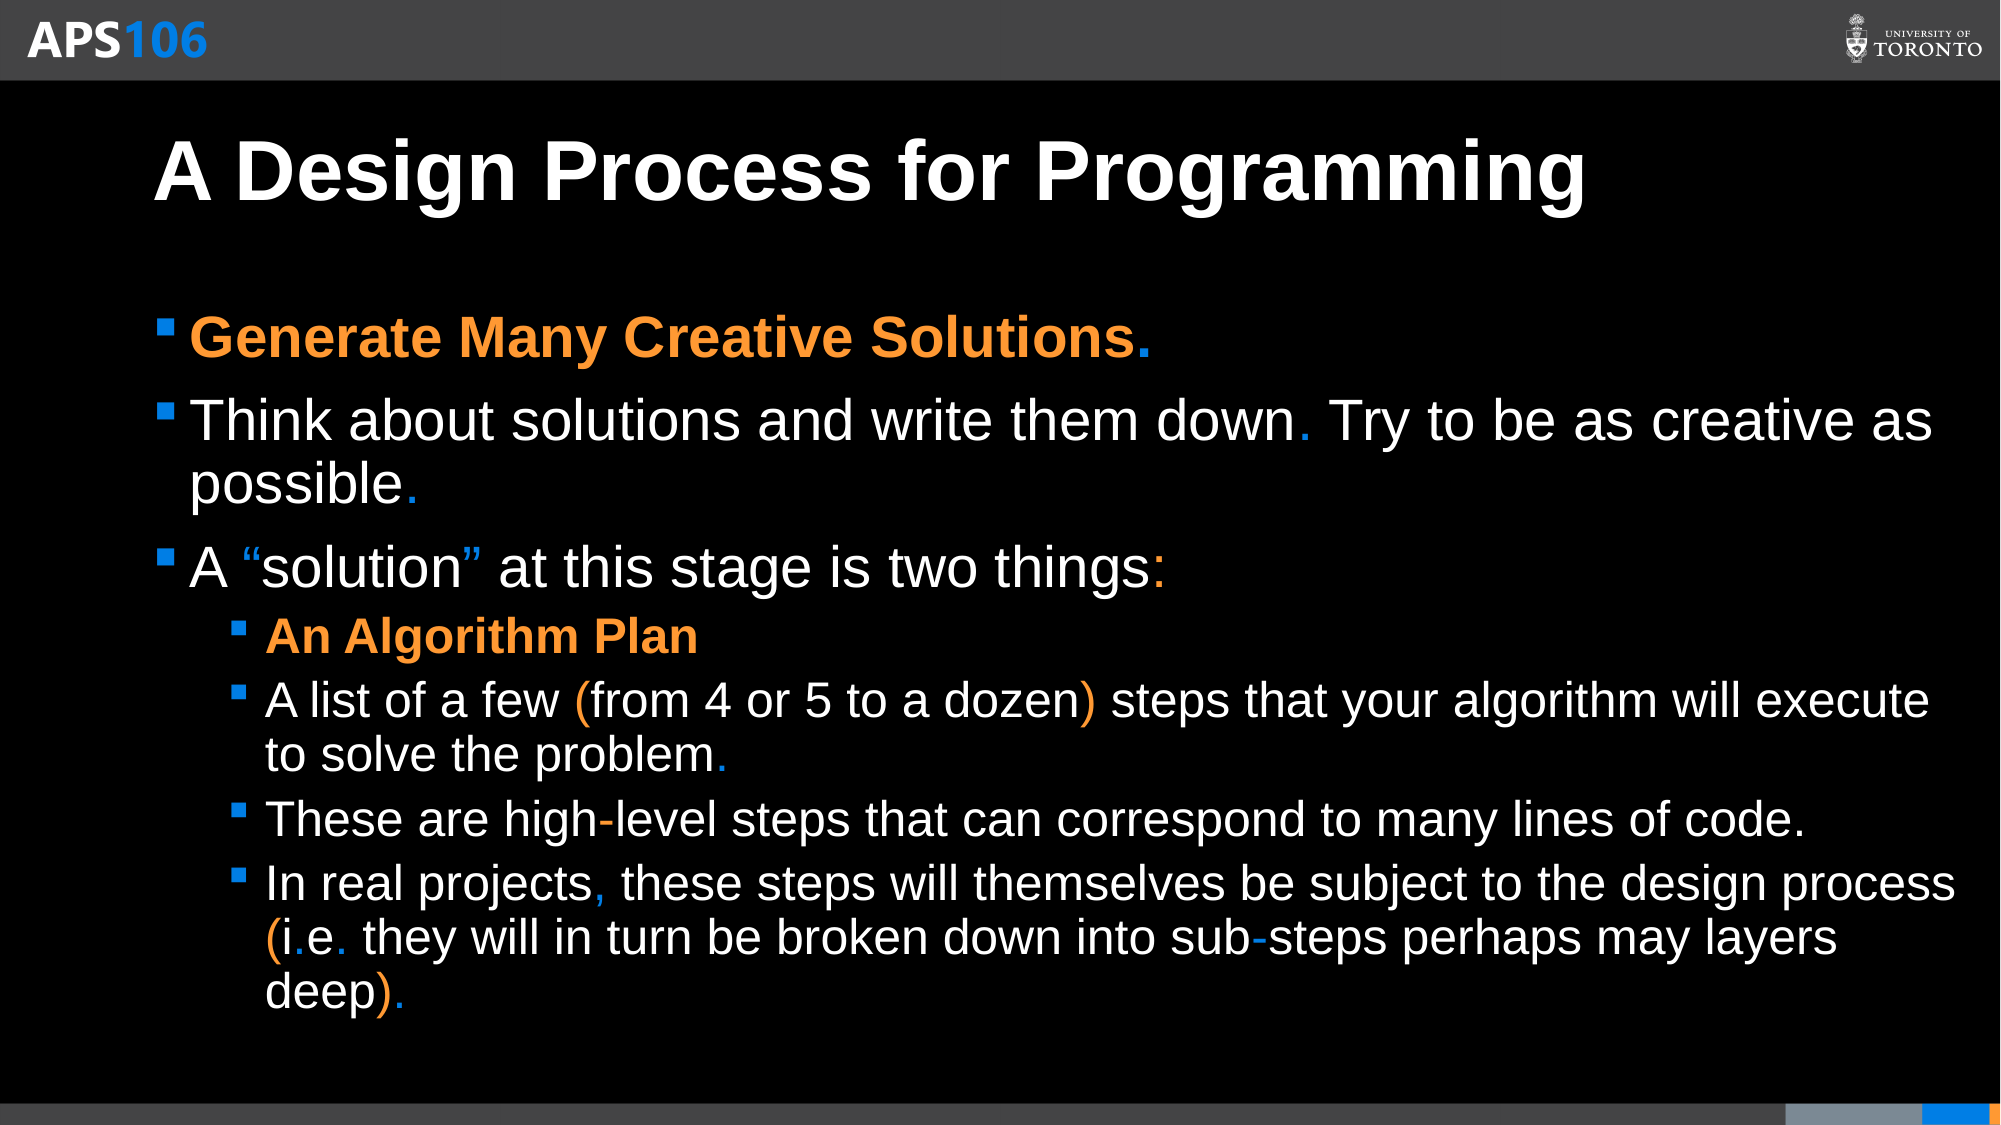

# A Design Process for Programming
Generate Many Creative Solutions.
Think about solutions and write them down. Try to be as creative as possible.
A “solution” at this stage is two things:
An Algorithm Plan
A list of a few (from 4 or 5 to a dozen) steps that your algorithm will execute to solve the problem.
These are high-level steps that can correspond to many lines of code.
In real projects, these steps will themselves be subject to the design process (i.e. they will in turn be broken down into sub-steps perhaps may layers deep).